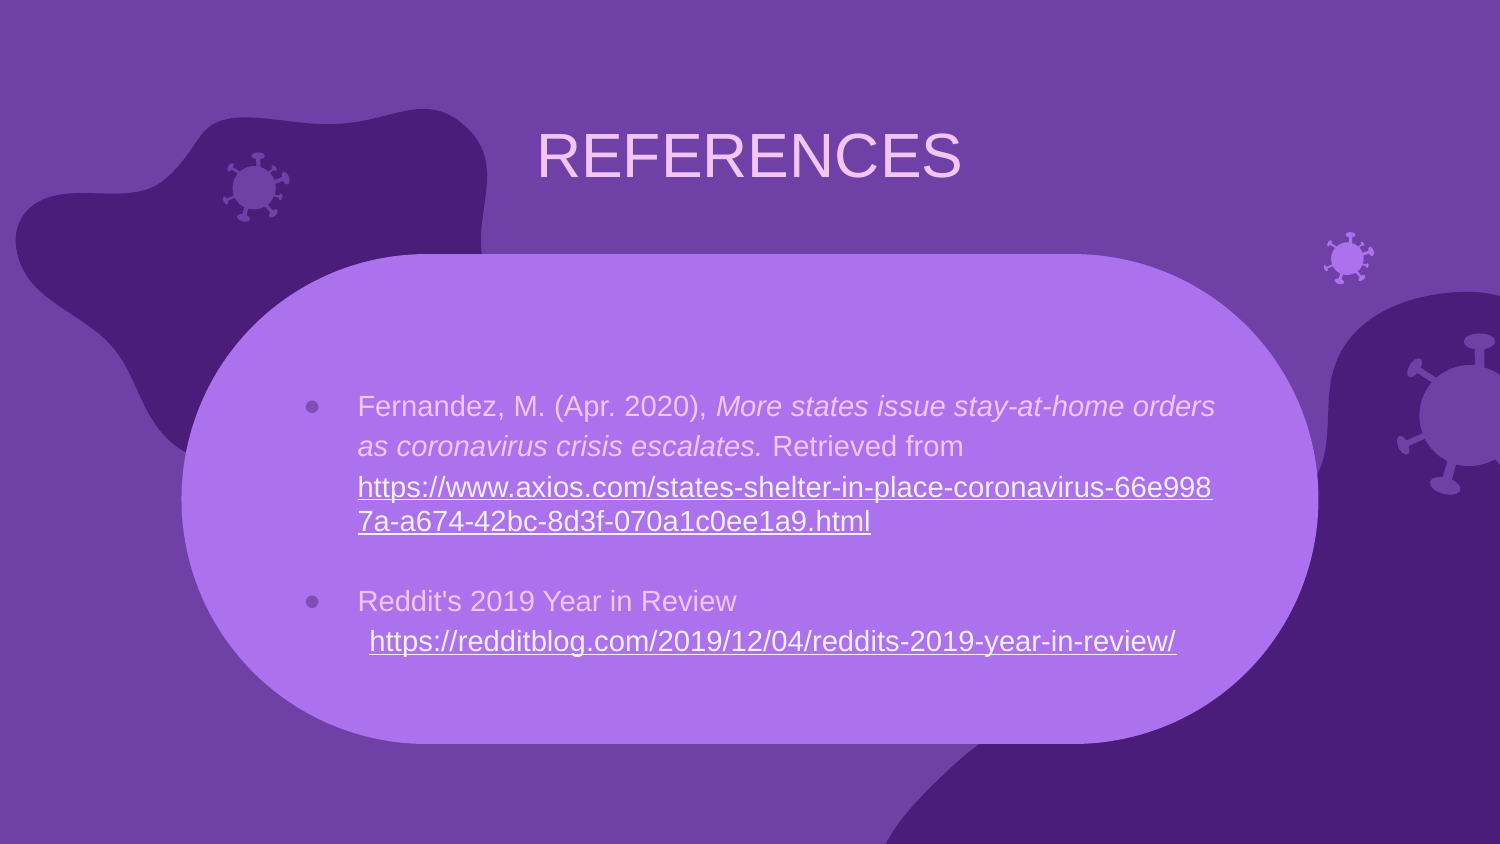

# REFERENCES

Fernandez, M. (Apr. 2020), More states issue stay-at-home orders as coronavirus crisis escalates. Retrieved from https://www.axios.com/states-shelter-in-place-coronavirus-66e9987a-a674-42bc-8d3f-070a1c0ee1a9.html

Reddit's 2019 Year in Review
        https://redditblog.com/2019/12/04/reddits-2019-year-in-review/